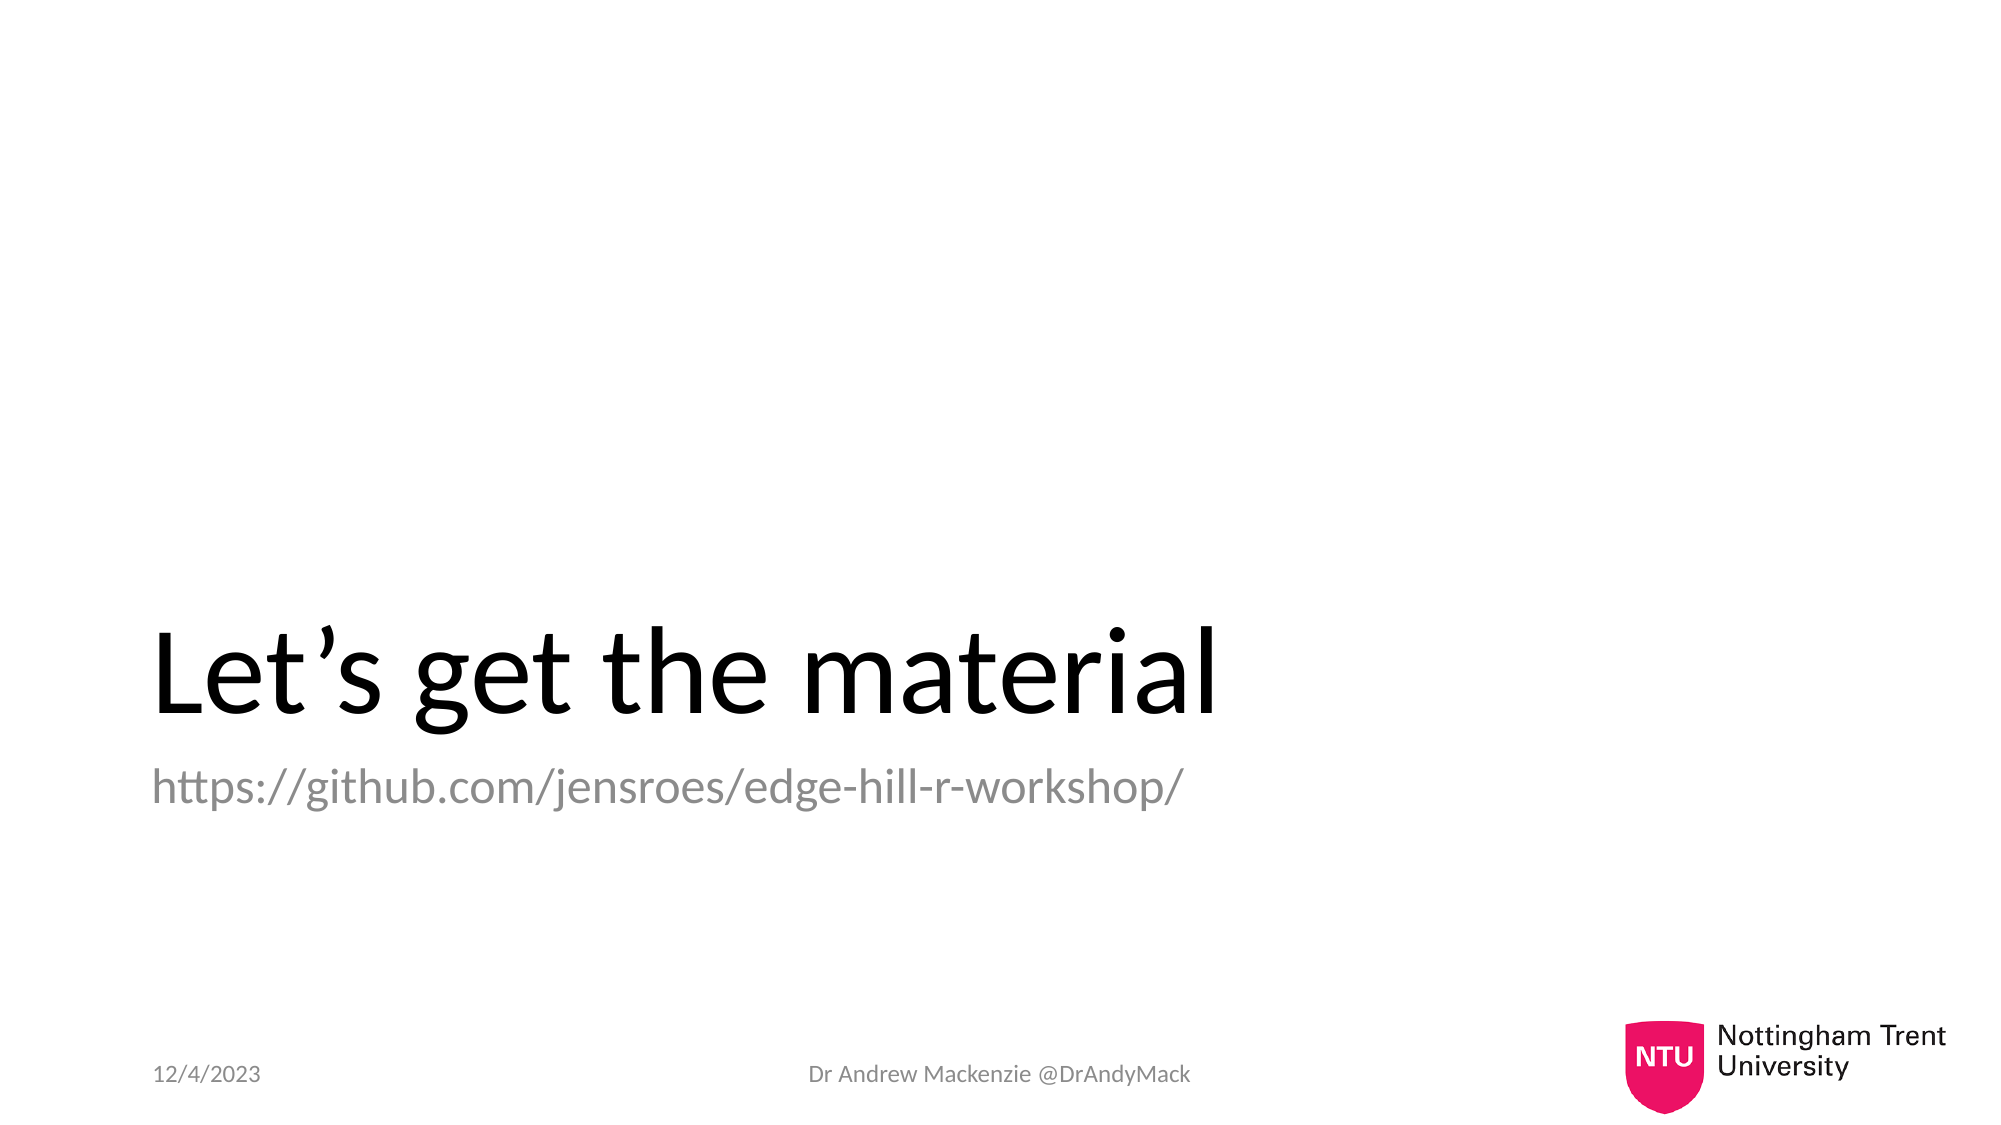

# Let’s get the material
https://github.com/jensroes/edge-hill-r-workshop/
12/4/2023
Dr Andrew Mackenzie @DrAndyMack